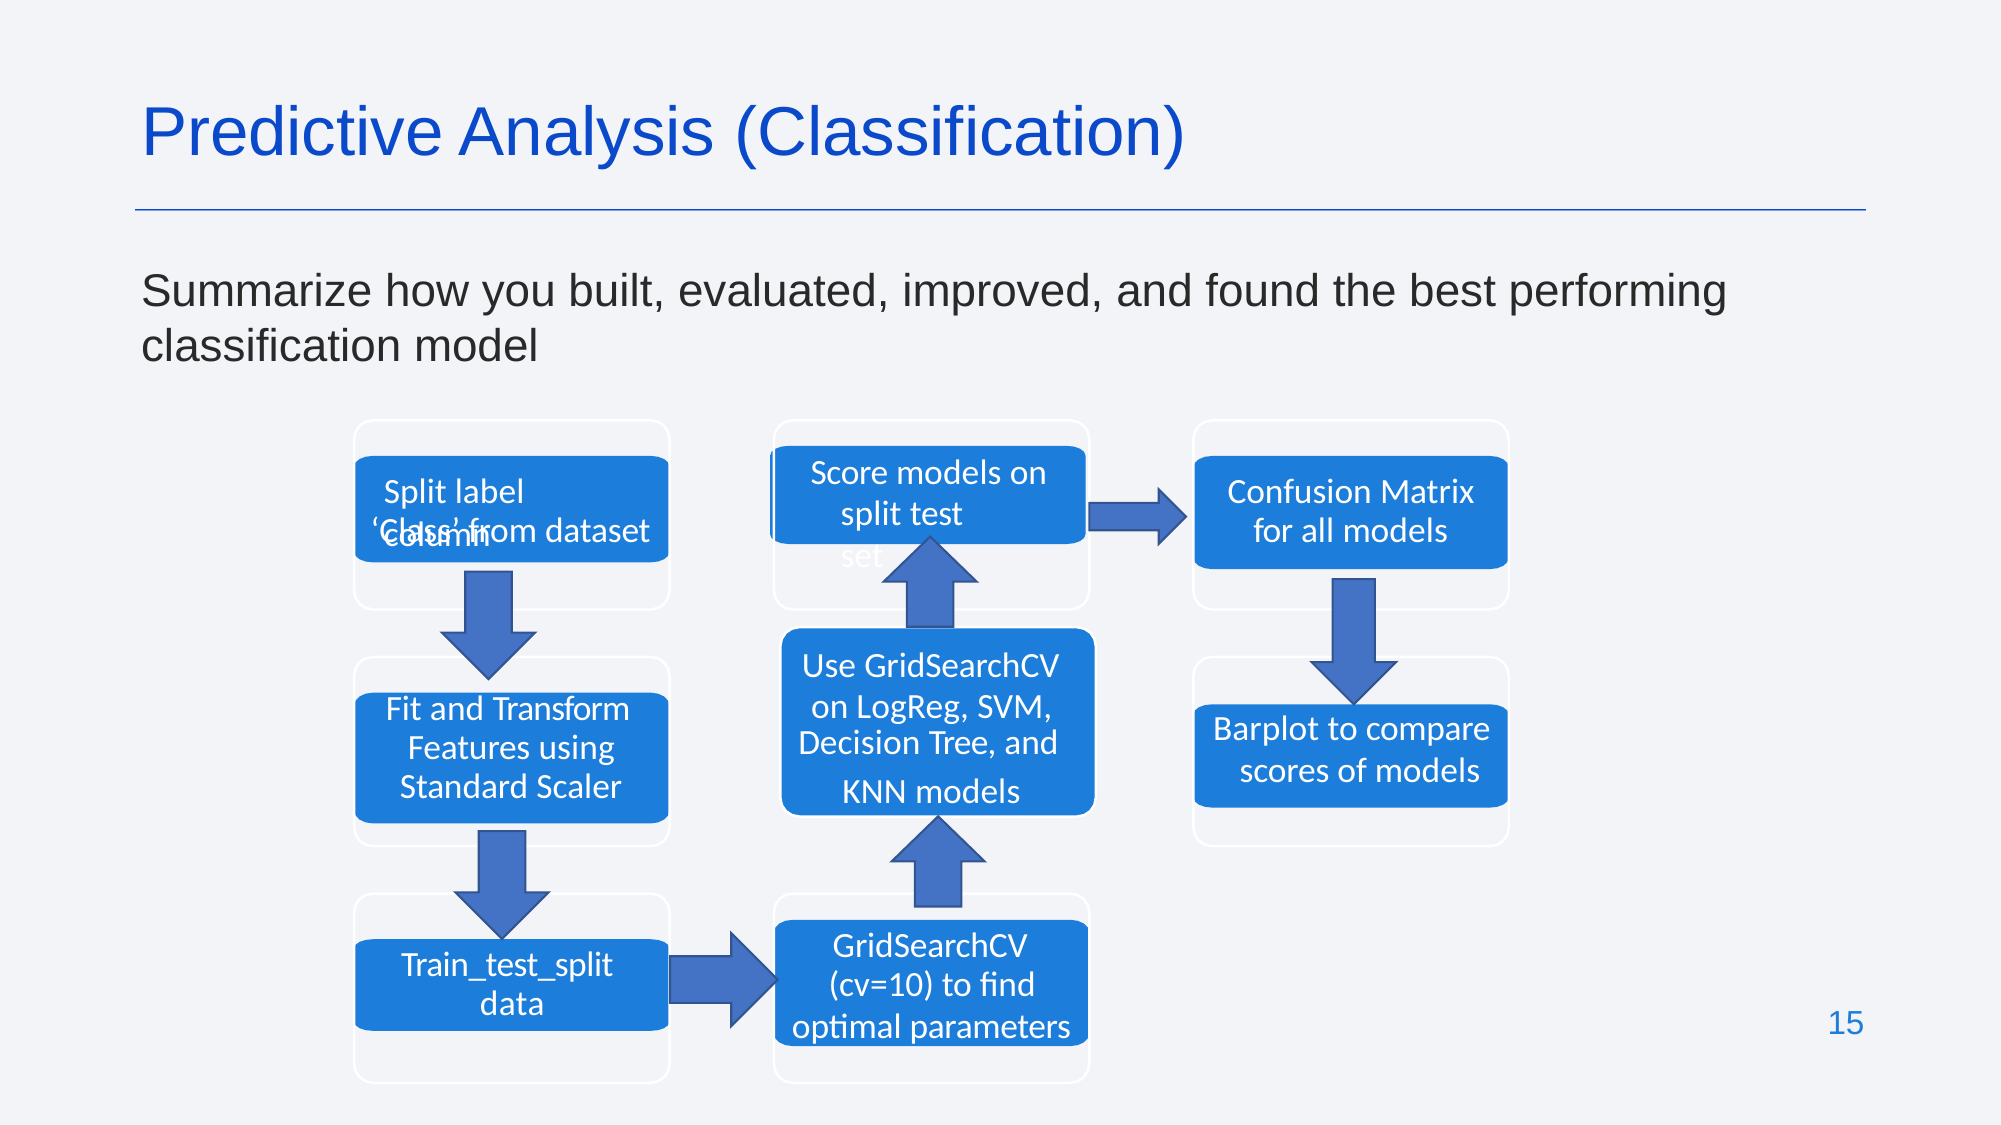

Predictive Analysis (Classification)
Summarize how you built, evaluated, improved, and found the best performing classification model

Score models on
Split label column
Confusion Matrix
split test set

‘Class’ from dataset
for all models

Use GridSearchCV

on LogReg, SVM,
Fit and Transform
Barplot to compare  scores of models
Decision Tree, and
Features using
Standard Scaler
KNN models

GridSearchCV

Train_test_split
(cv=10) to find  optimal parameters
data
15